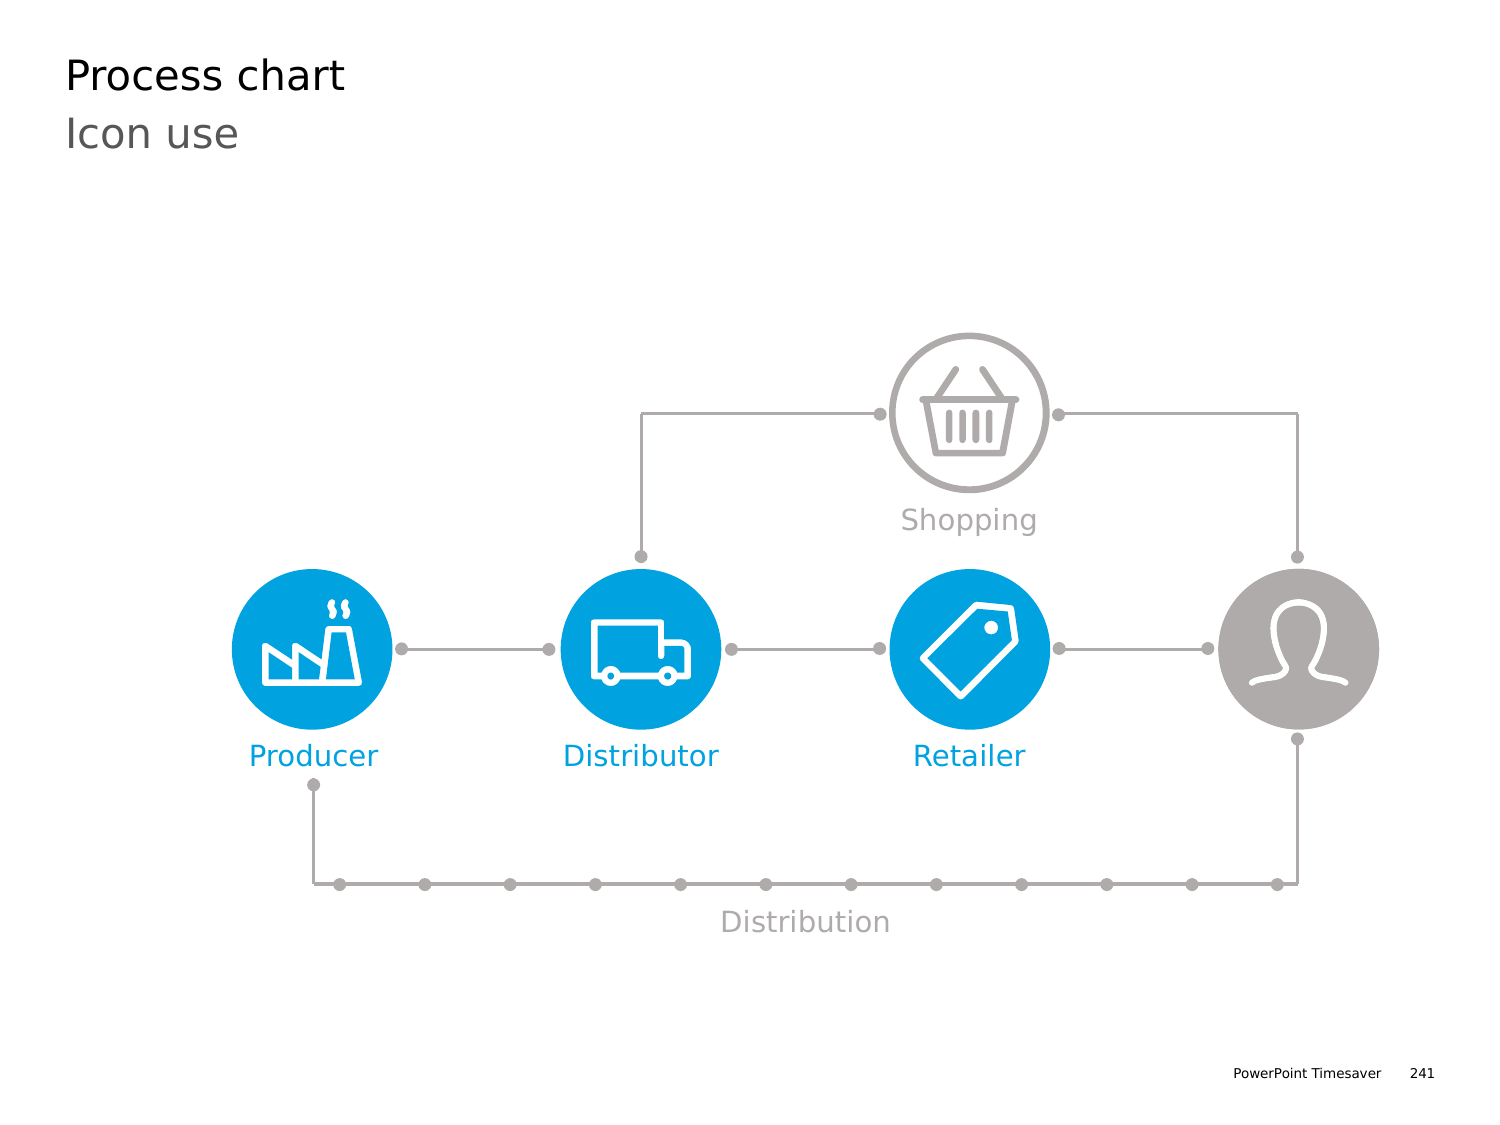

# Process chart
Icon use

Shopping

Producer
Distributor
Retailer

Distribution